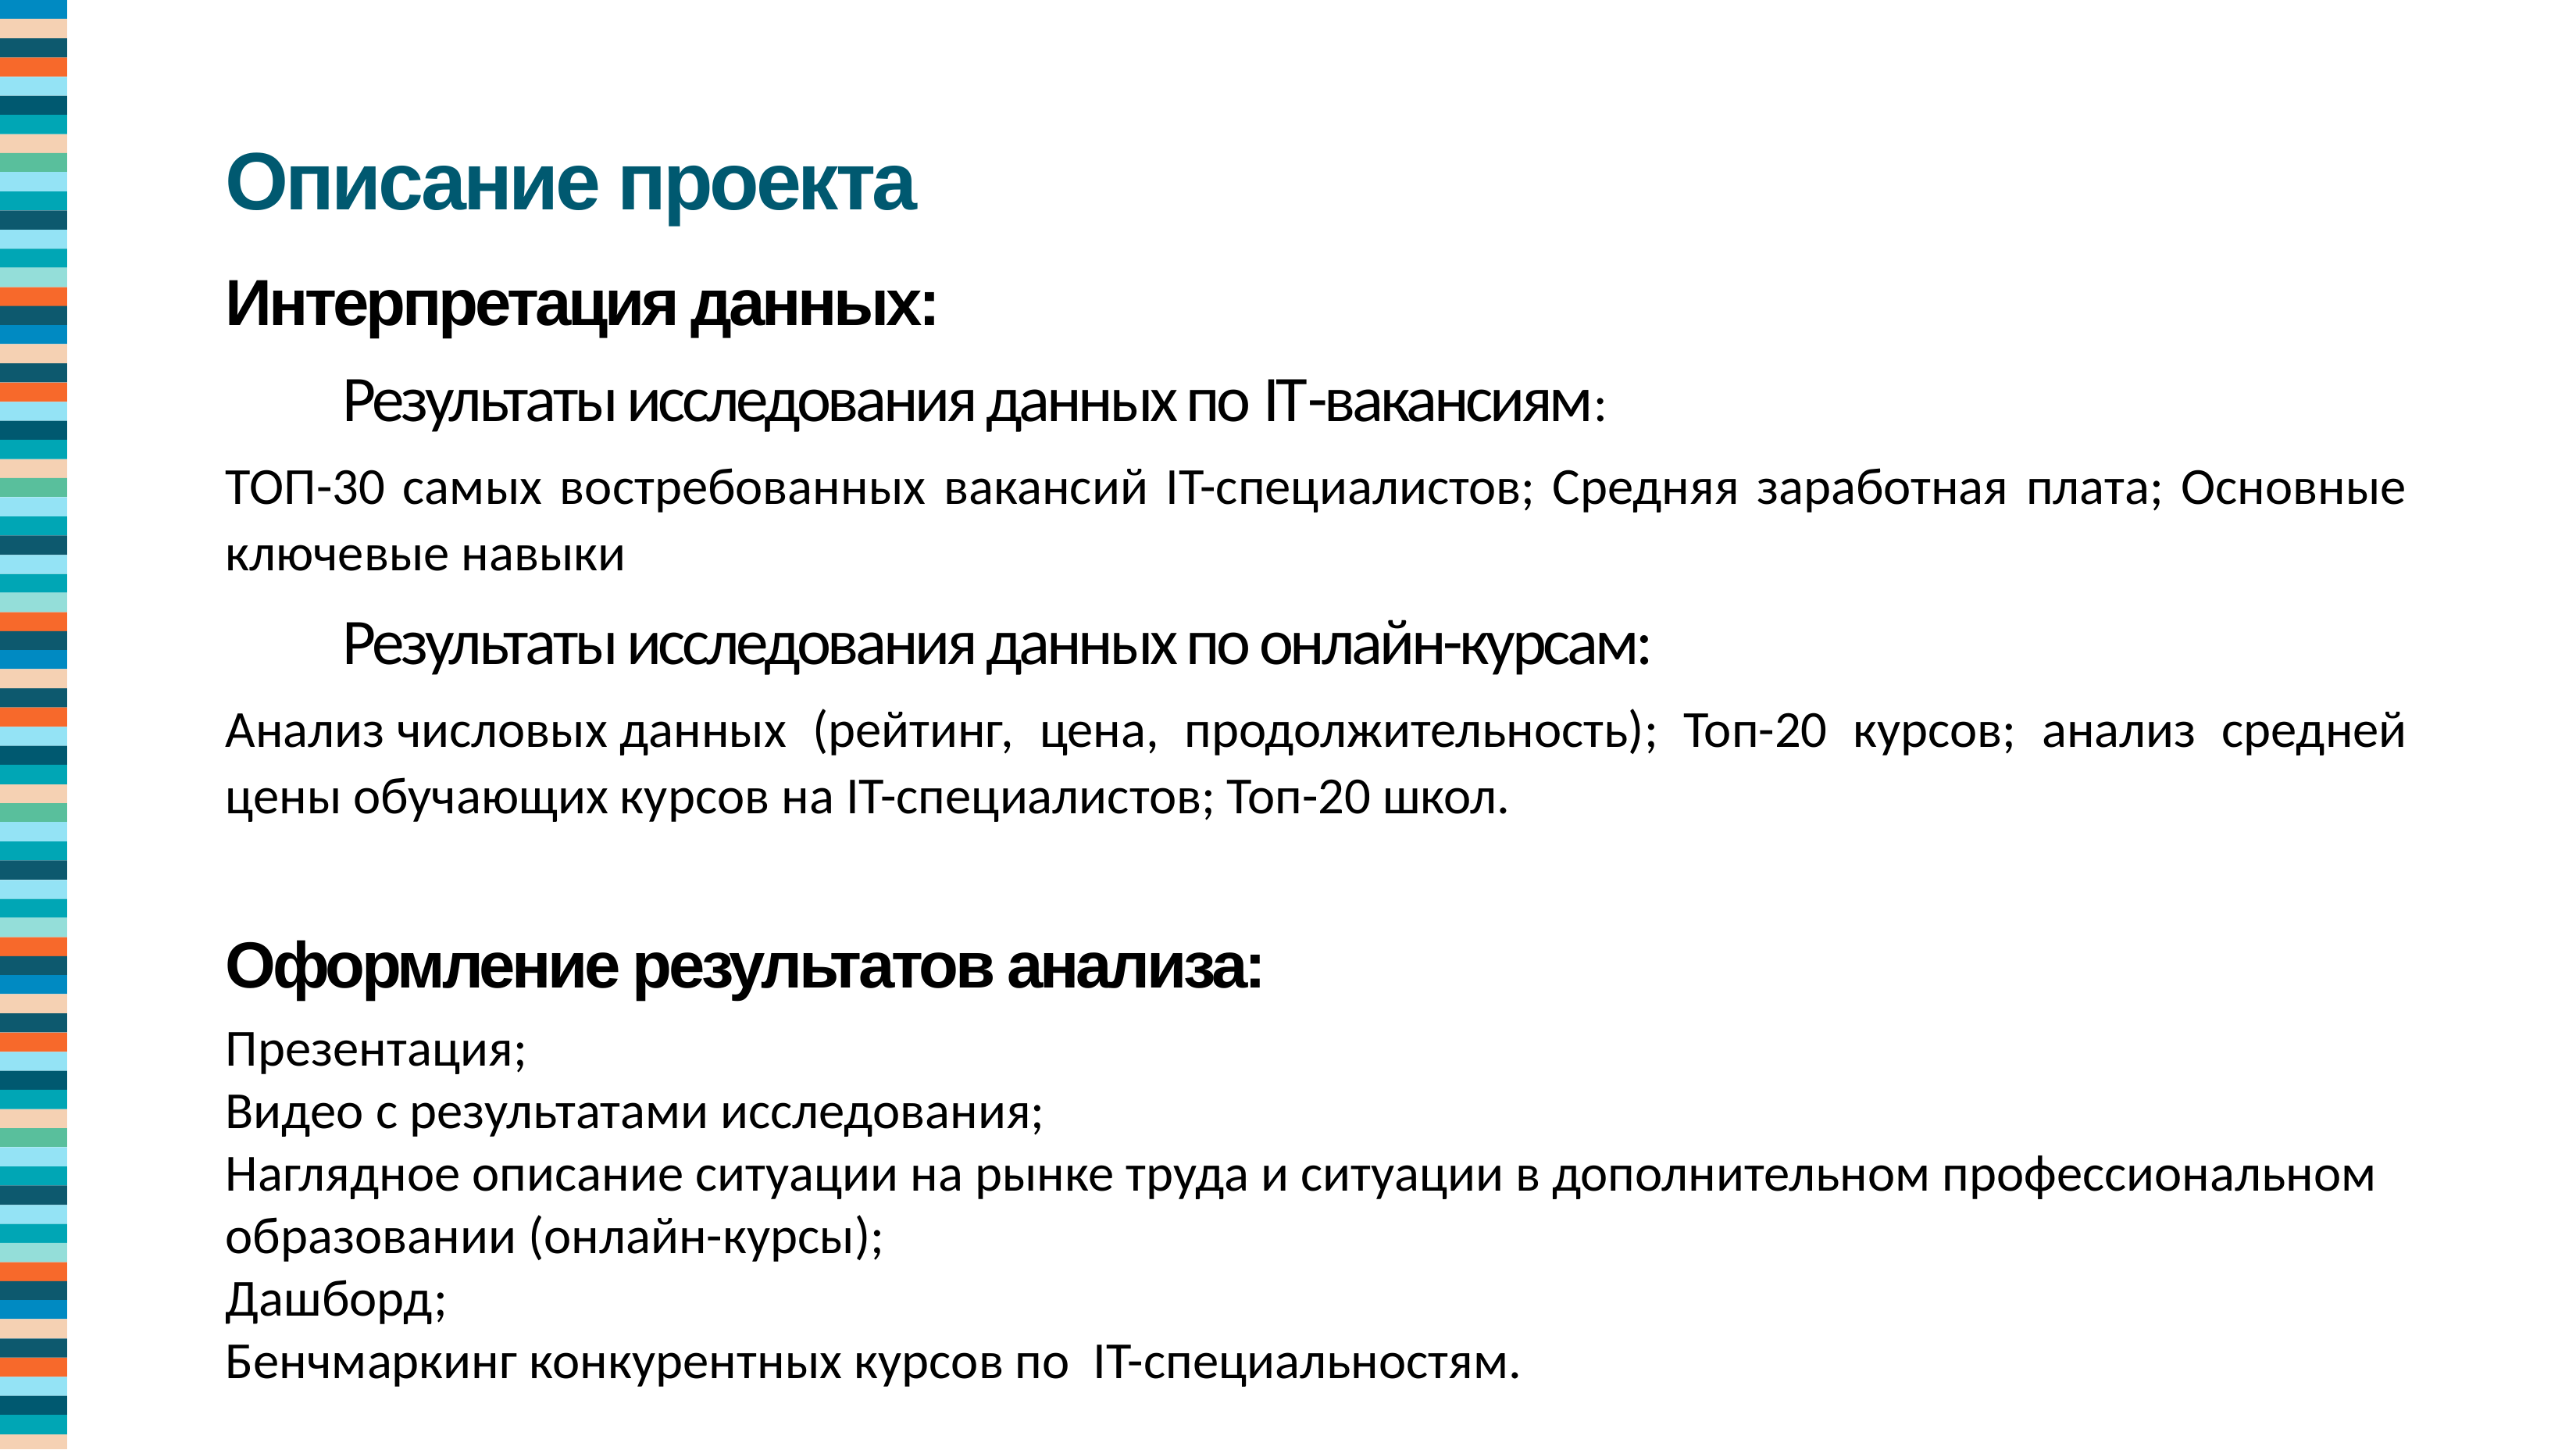

Описание проекта
Интерпретация данных:
	Результаты исследования данных по IT-вакансиям:
ТОП-30 самых востребованных вакансий IT-специалистов; Средняя заработная плата; Основные ключевые навыки
	Результаты исследования данных по онлайн-курсам:
Анализ числовых данных (рейтинг, цена, продолжительность); Топ-20 курсов; анализ средней цены обучающих курсов на IT-специалистов; Топ-20 школ.

Оформление результатов анализа:
Презентация;
Видео с результатами исследования;
Наглядное описание ситуации на рынке труда и ситуации в дополнительном профессиональном образовании (онлайн-курсы);
Дашборд;
Бенчмаркинг конкурентных курсов по  IT-специальностям.